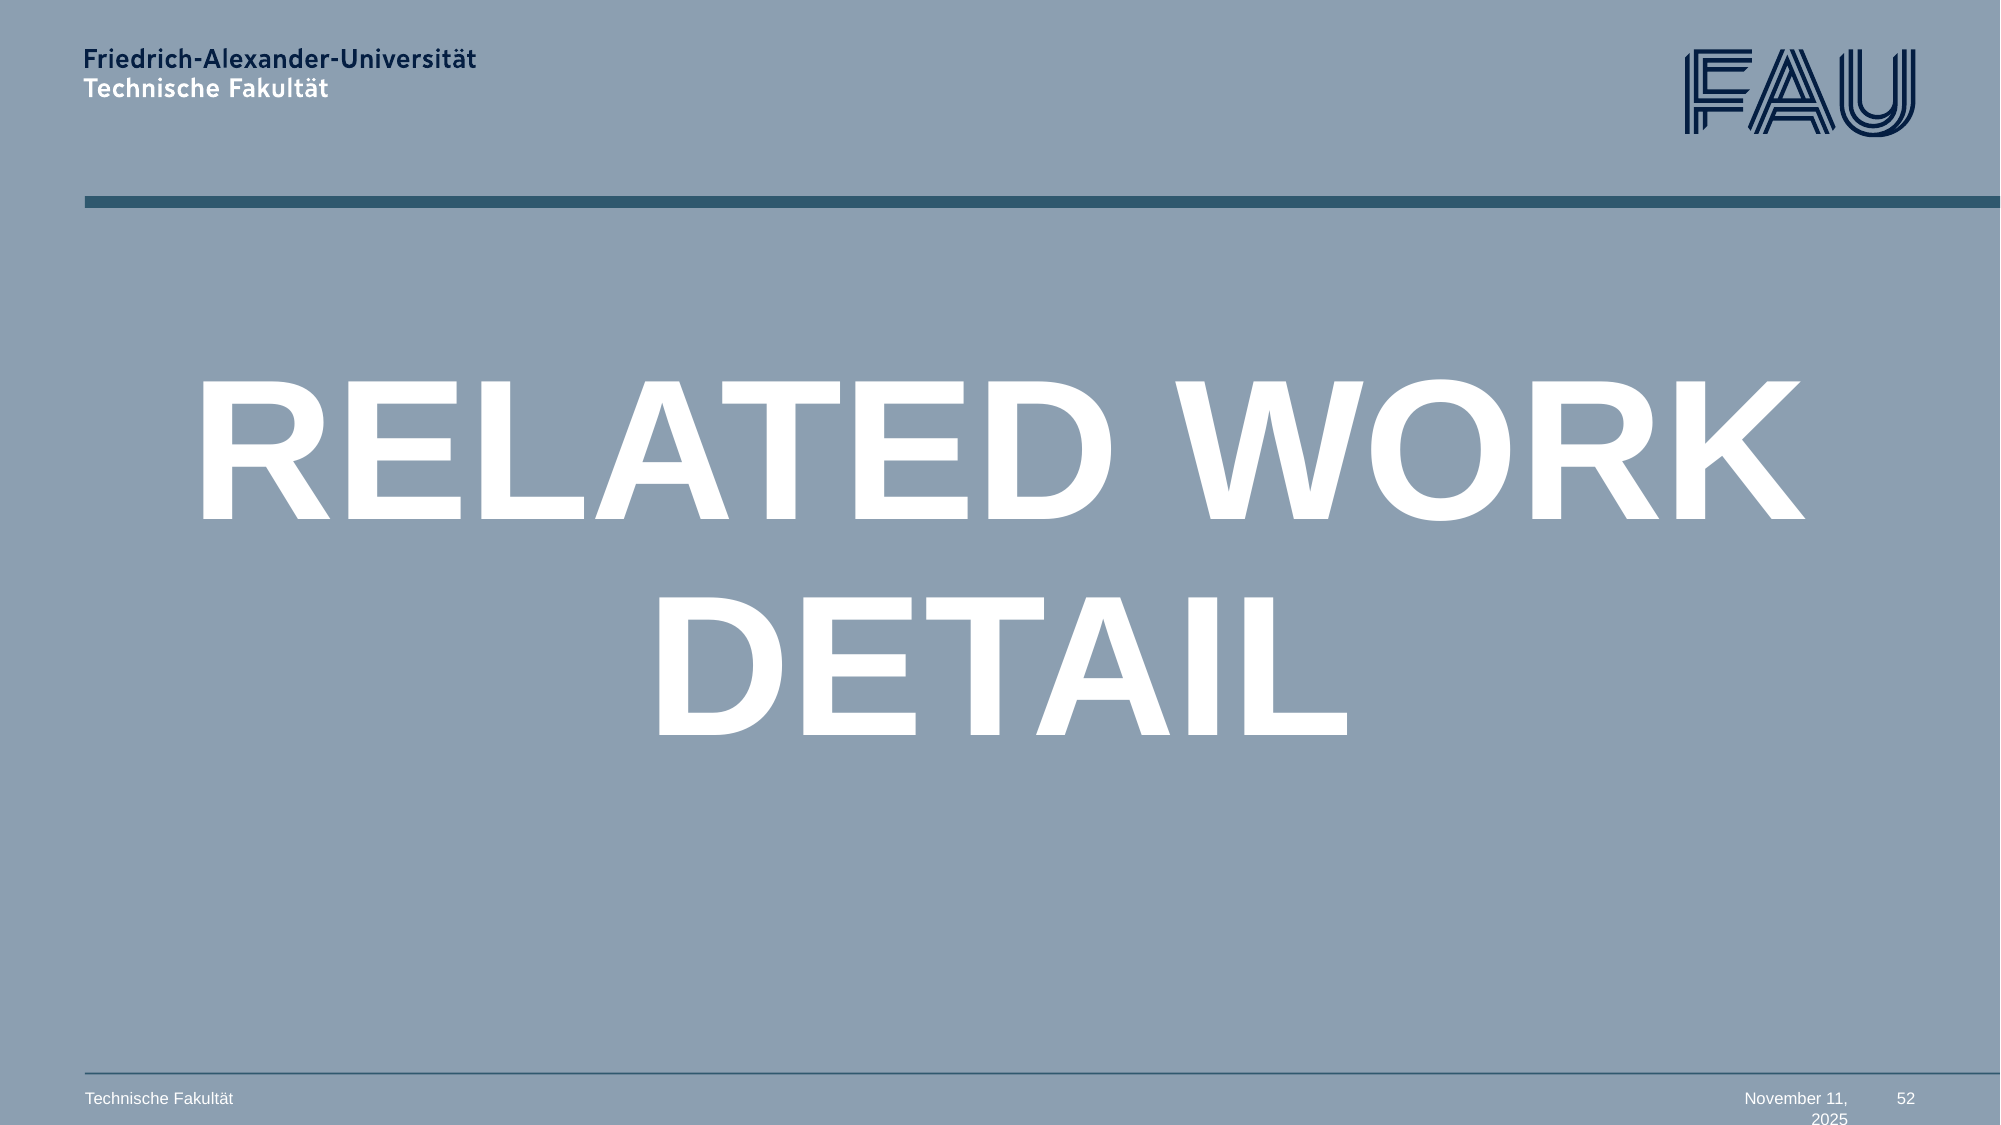

# RELATED WORK DETAIL
Technische Fakultät
November 11, 2025
52